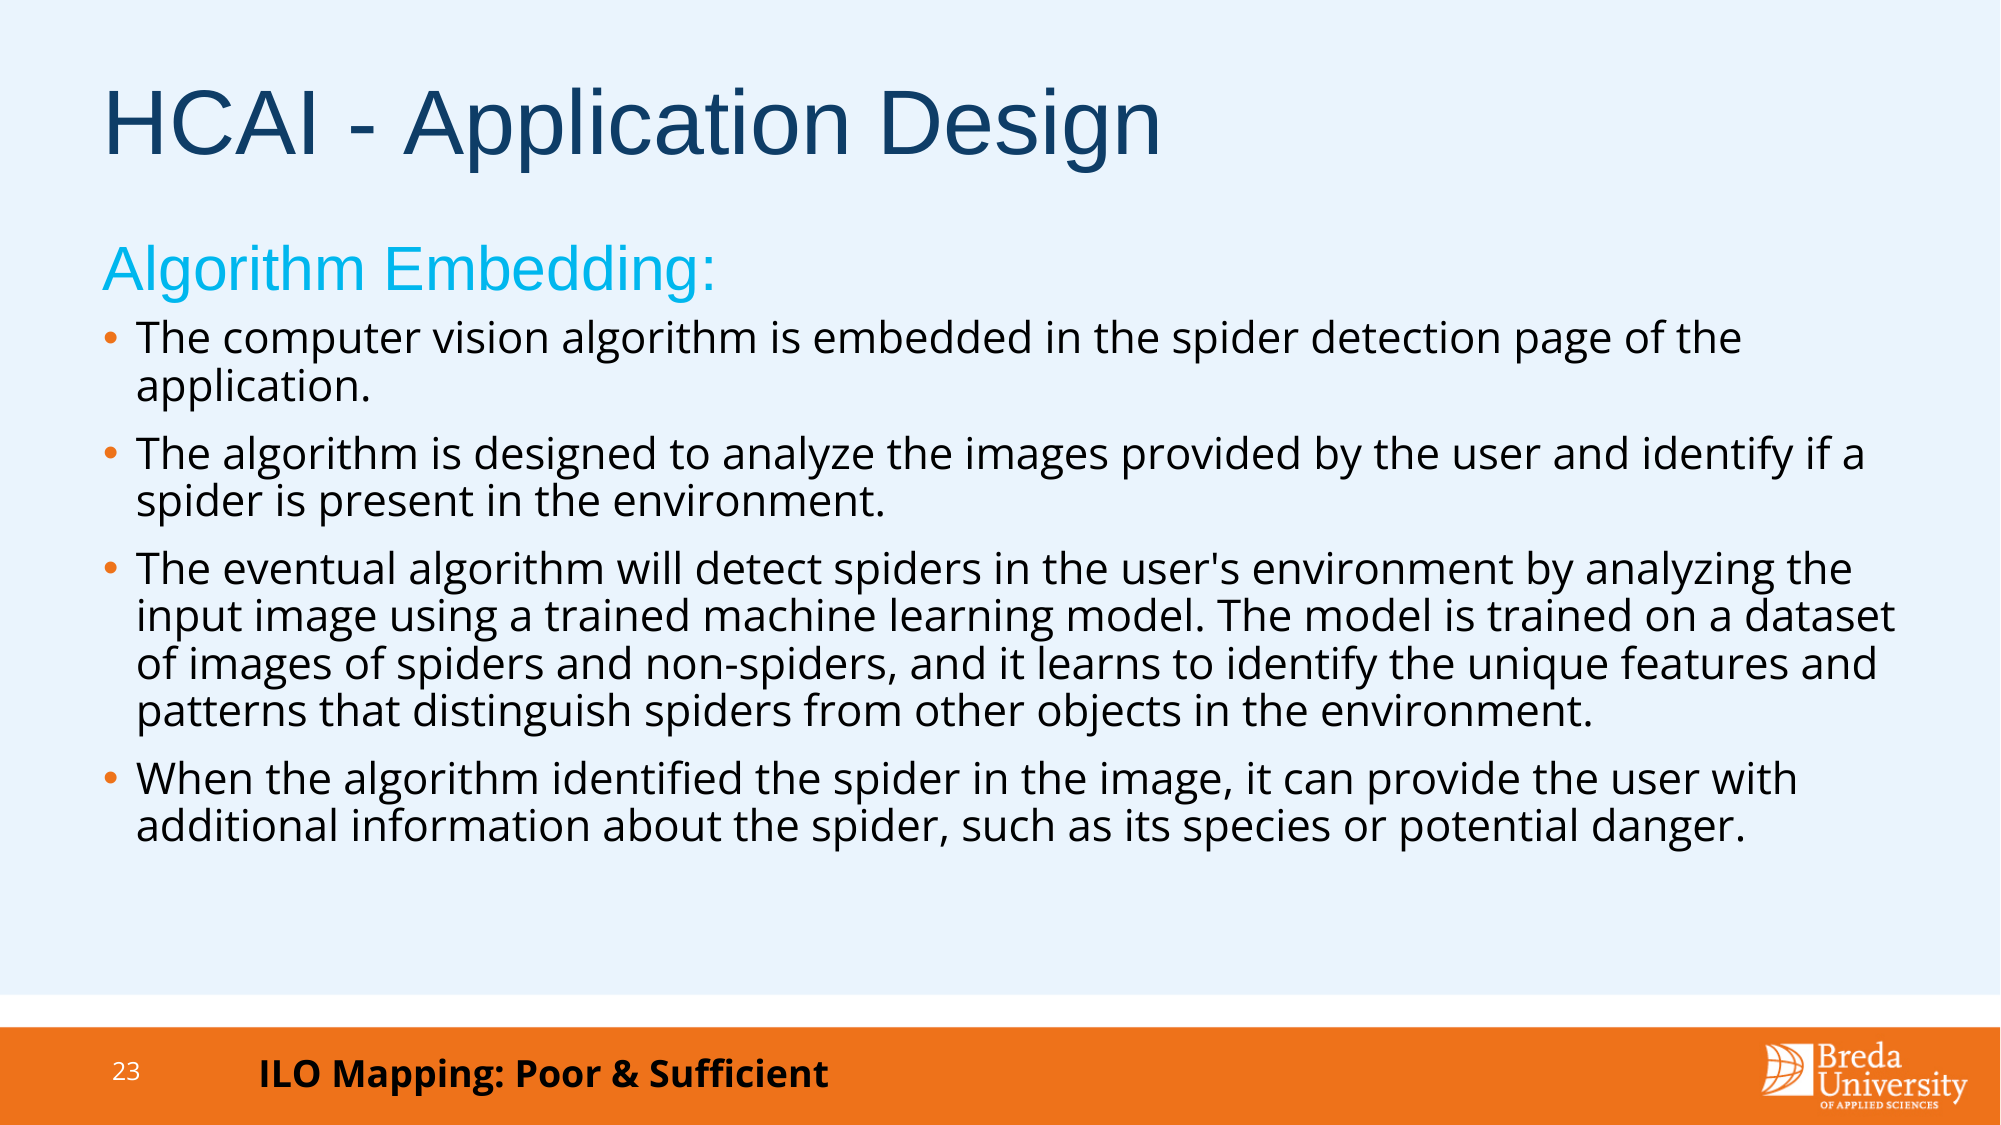

# HCAI - Application Design
Algorithm Embedding:
The computer vision algorithm is embedded in the spider detection page of the application.
The algorithm is designed to analyze the images provided by the user and identify if a spider is present in the environment.
The eventual algorithm will detect spiders in the user's environment by analyzing the input image using a trained machine learning model. The model is trained on a dataset of images of spiders and non-spiders, and it learns to identify the unique features and patterns that distinguish spiders from other objects in the environment.
When the algorithm identified the spider in the image, it can provide the user with additional information about the spider, such as its species or potential danger.

23
ILO Mapping: Poor & Sufficient